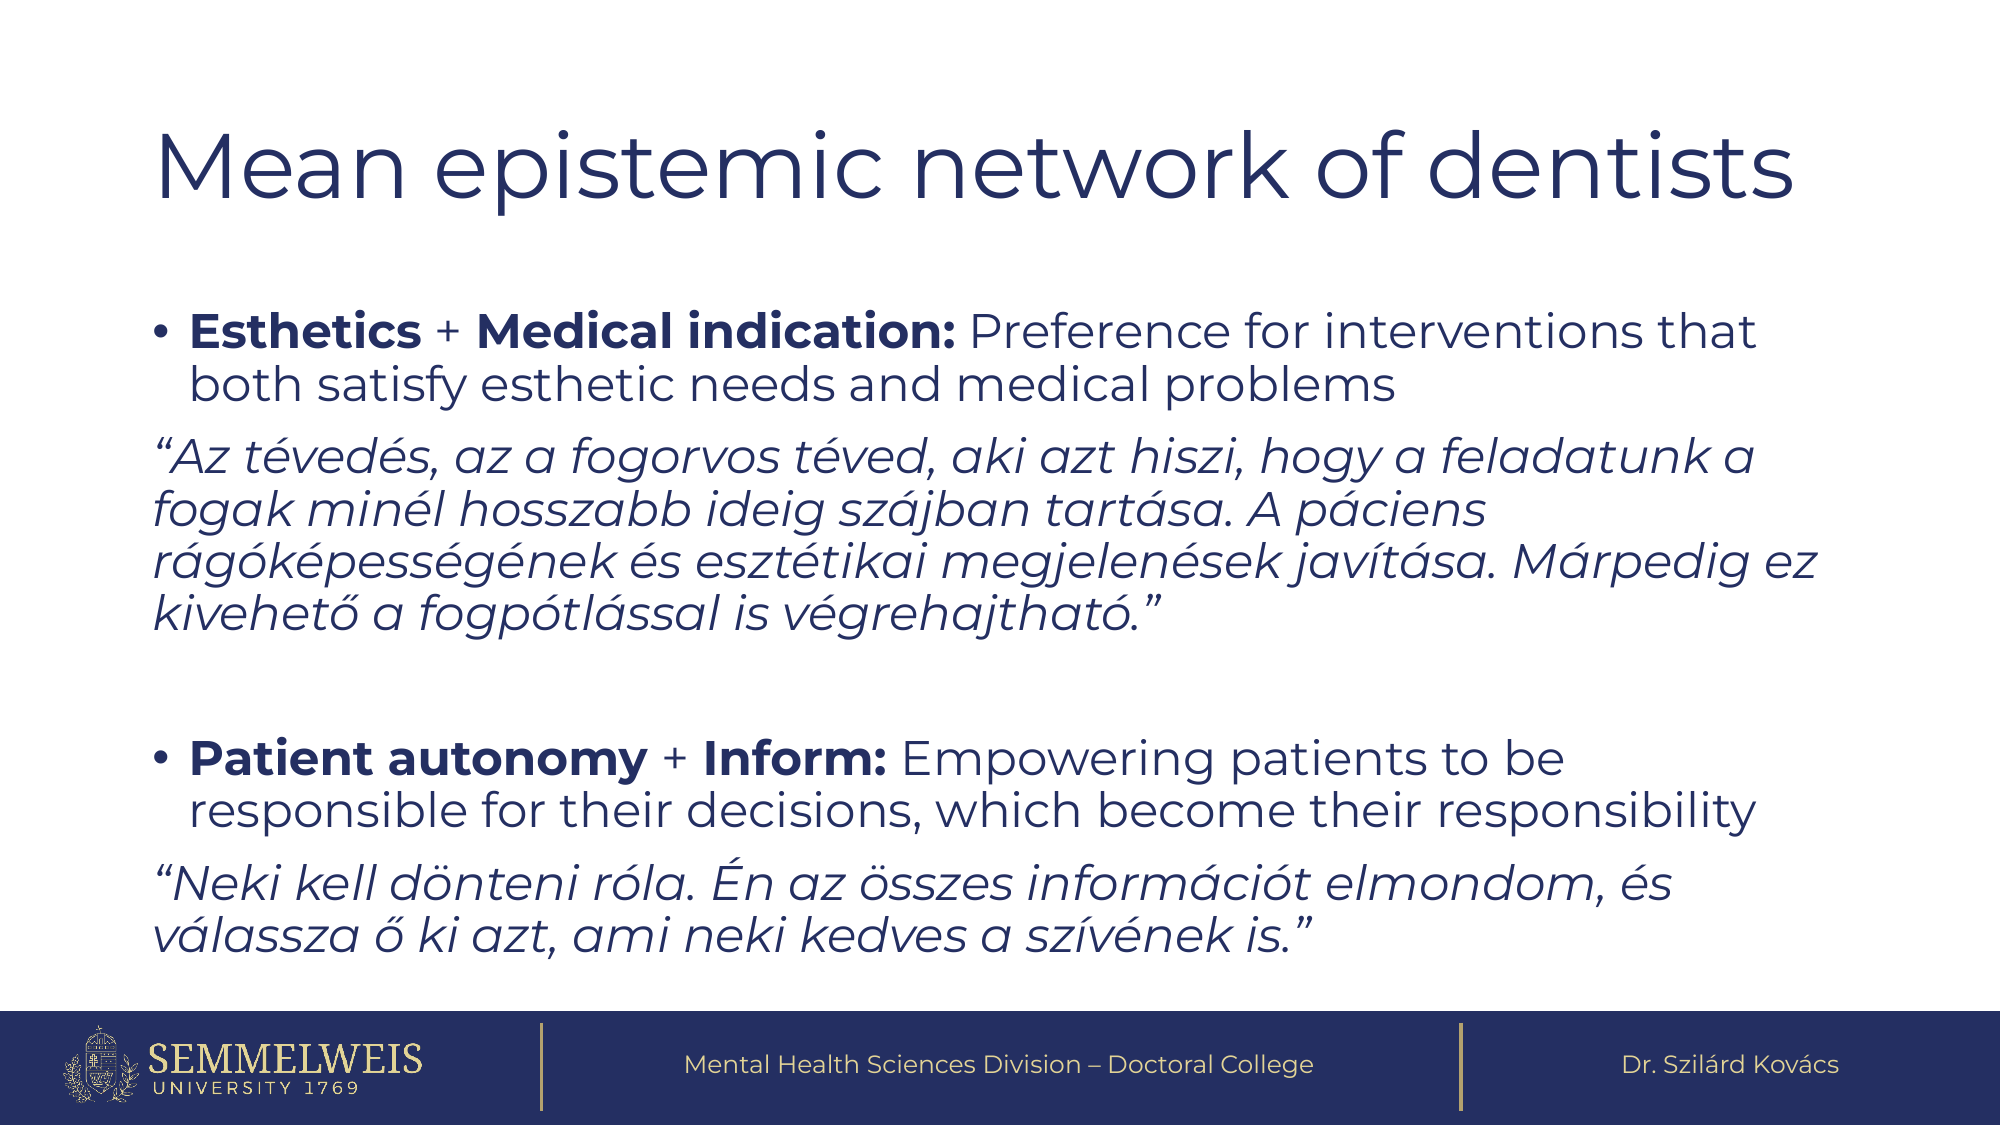

# Mean epistemic network of dentists
Esthetics + Medical indication: Preference for interventions that both satisfy esthetic needs and medical problems
“Az tévedés, az a fogorvos téved, aki azt hiszi, hogy a feladatunk a fogak minél hosszabb ideig szájban tartása. A páciens rágóképességének és esztétikai megjelenések javítása. Márpedig ez kivehető a fogpótlással is végrehajtható.”

Patient autonomy + Inform: Empowering patients to be responsible for their decisions, which become their responsibility
“Neki kell dönteni róla. Én az összes információt elmondom, és válassza ő ki azt, ami neki kedves a szívének is.”